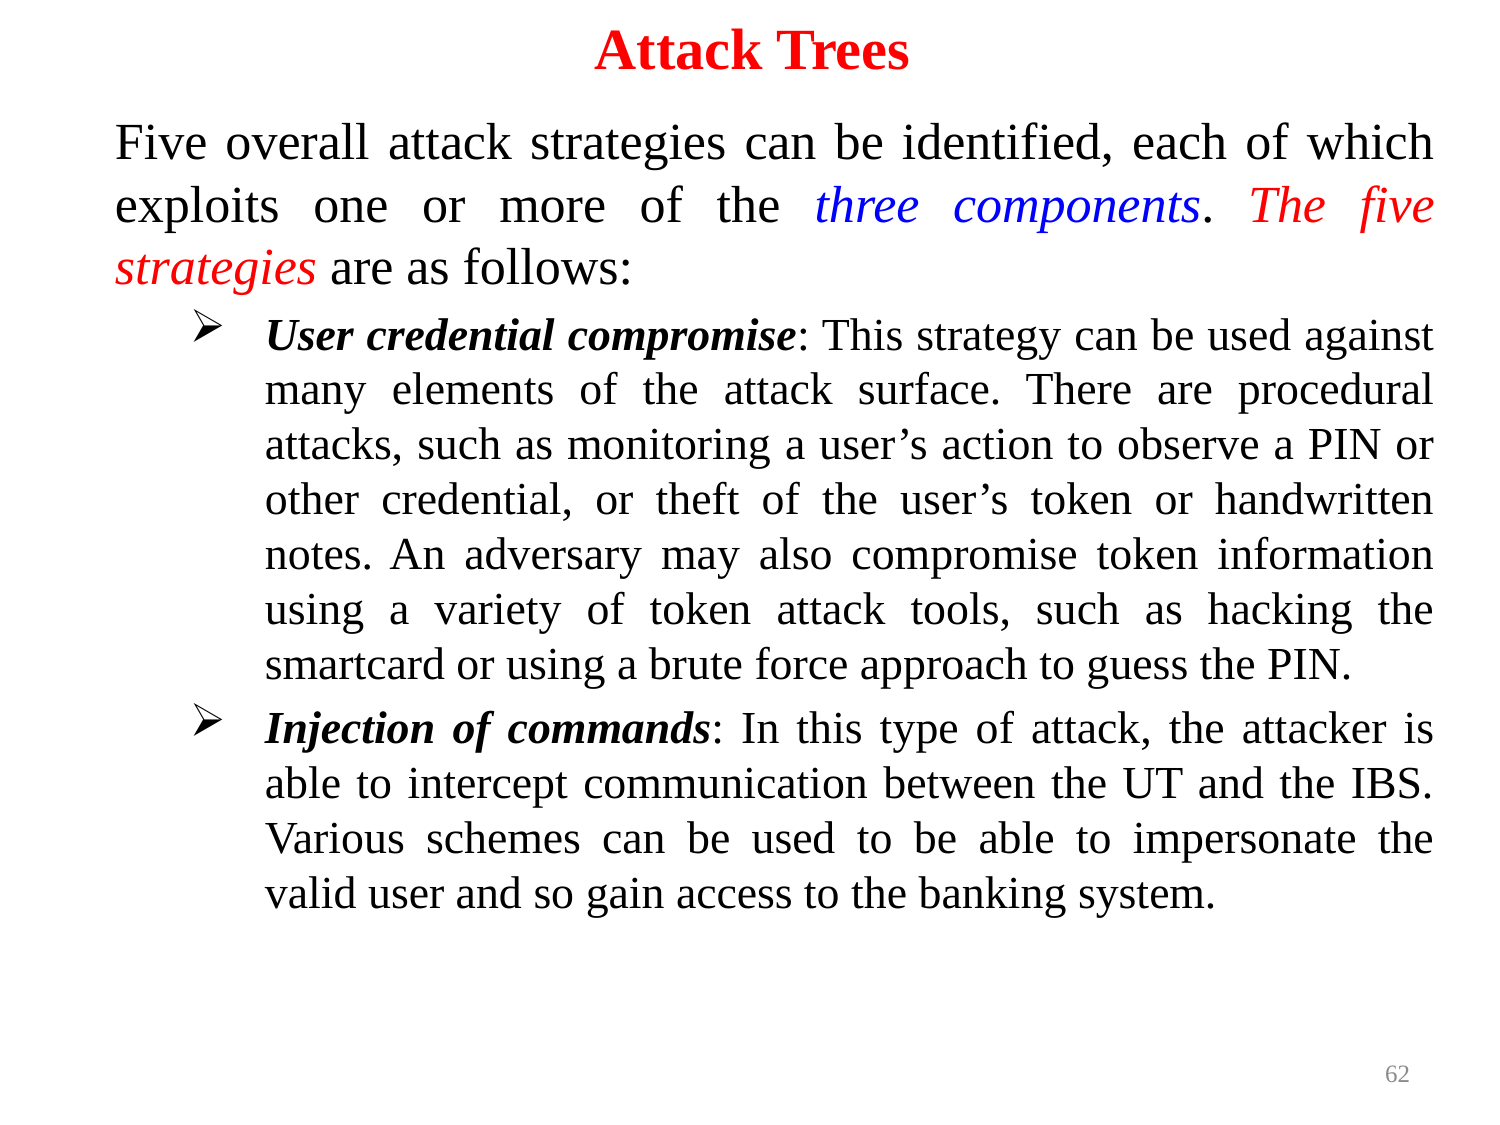

# Attack Trees
Five overall attack strategies can be identified, each of which exploits one or more of the three components. The five strategies are as follows:
User credential compromise: This strategy can be used against many elements of the attack surface. There are procedural attacks, such as monitoring a user’s action to observe a PIN or other credential, or theft of the user’s token or handwritten notes. An adversary may also compromise token information using a variety of token attack tools, such as hacking the smartcard or using a brute force approach to guess the PIN.
Injection of commands: In this type of attack, the attacker is able to intercept communication between the UT and the IBS. Various schemes can be used to be able to impersonate the valid user and so gain access to the banking system.
62